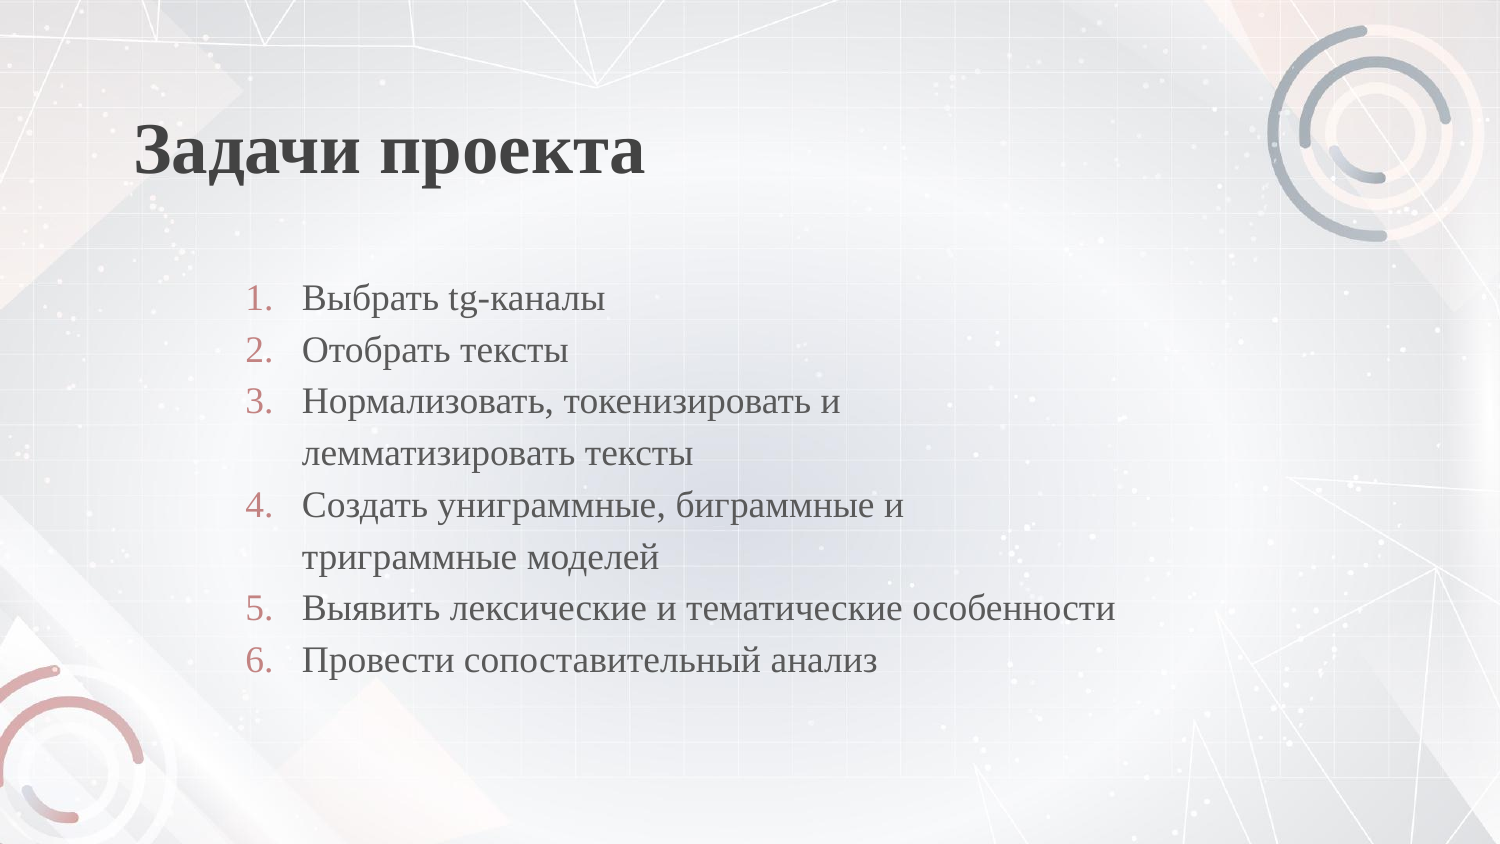

# Задачи проекта

Выбрать tg-каналы
Отобрать тексты
Нормализовать, токенизировать и лемматизировать тексты
Создать униграммные, биграммные и триграммные моделей
Выявить лексические и тематические особенности
Провести сопоставительный анализ